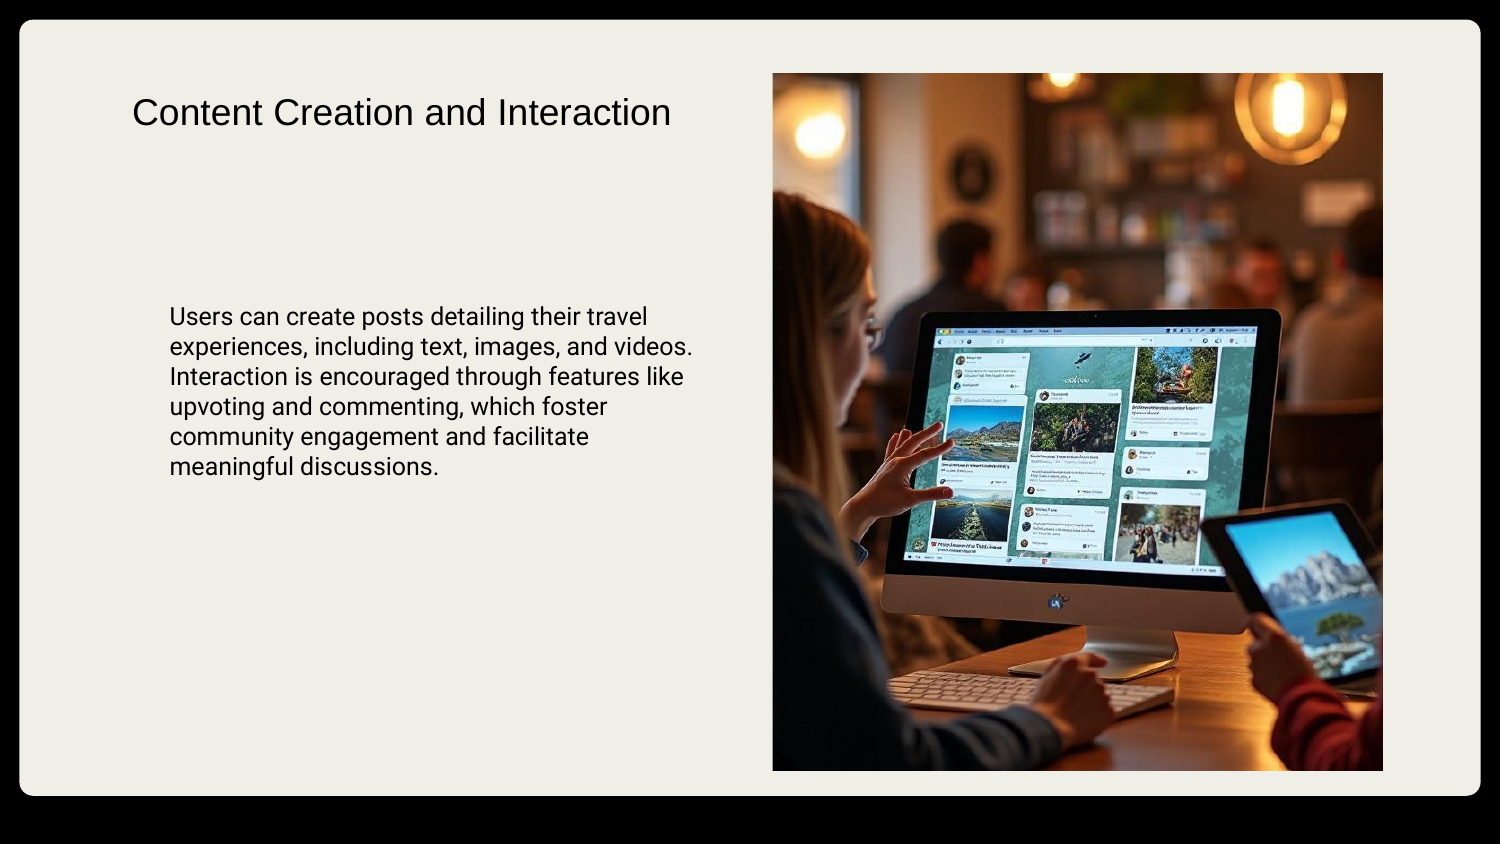

# Content Creation and Interaction
Users can create posts detailing their travel experiences, including text, images, and videos. Interaction is encouraged through features like upvoting and commenting, which foster community engagement and facilitate meaningful discussions.
DD/MM/YYYY
Feature Name/Product
Your Company Name